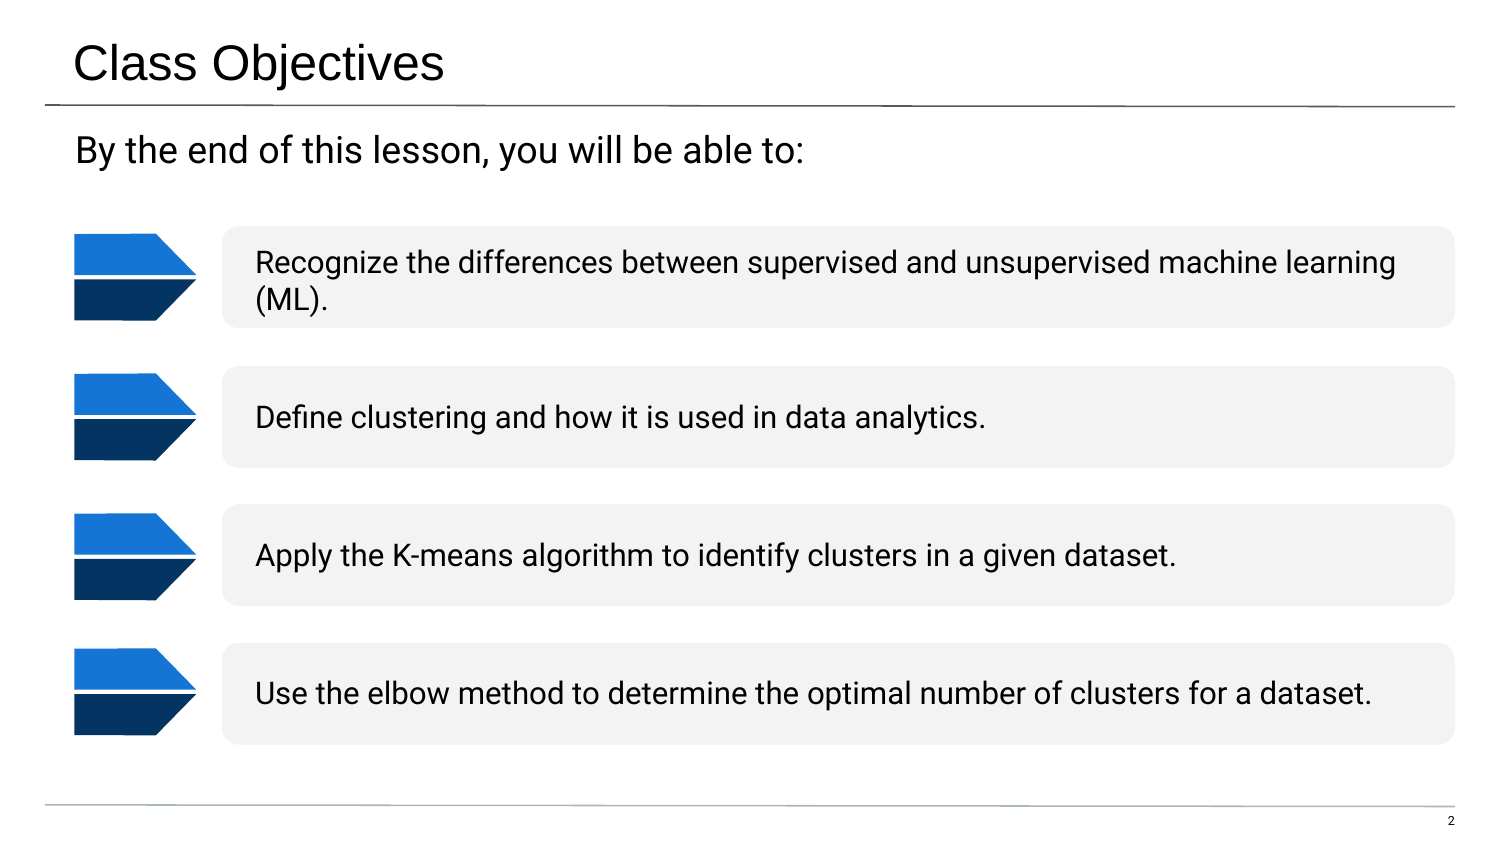

# Class Objectives
By the end of this lesson, you will be able to:
Recognize the differences between supervised and unsupervised machine learning (ML).
Define clustering and how it is used in data analytics.
Apply the K-means algorithm to identify clusters in a given dataset.
Use the elbow method to determine the optimal number of clusters for a dataset.

2